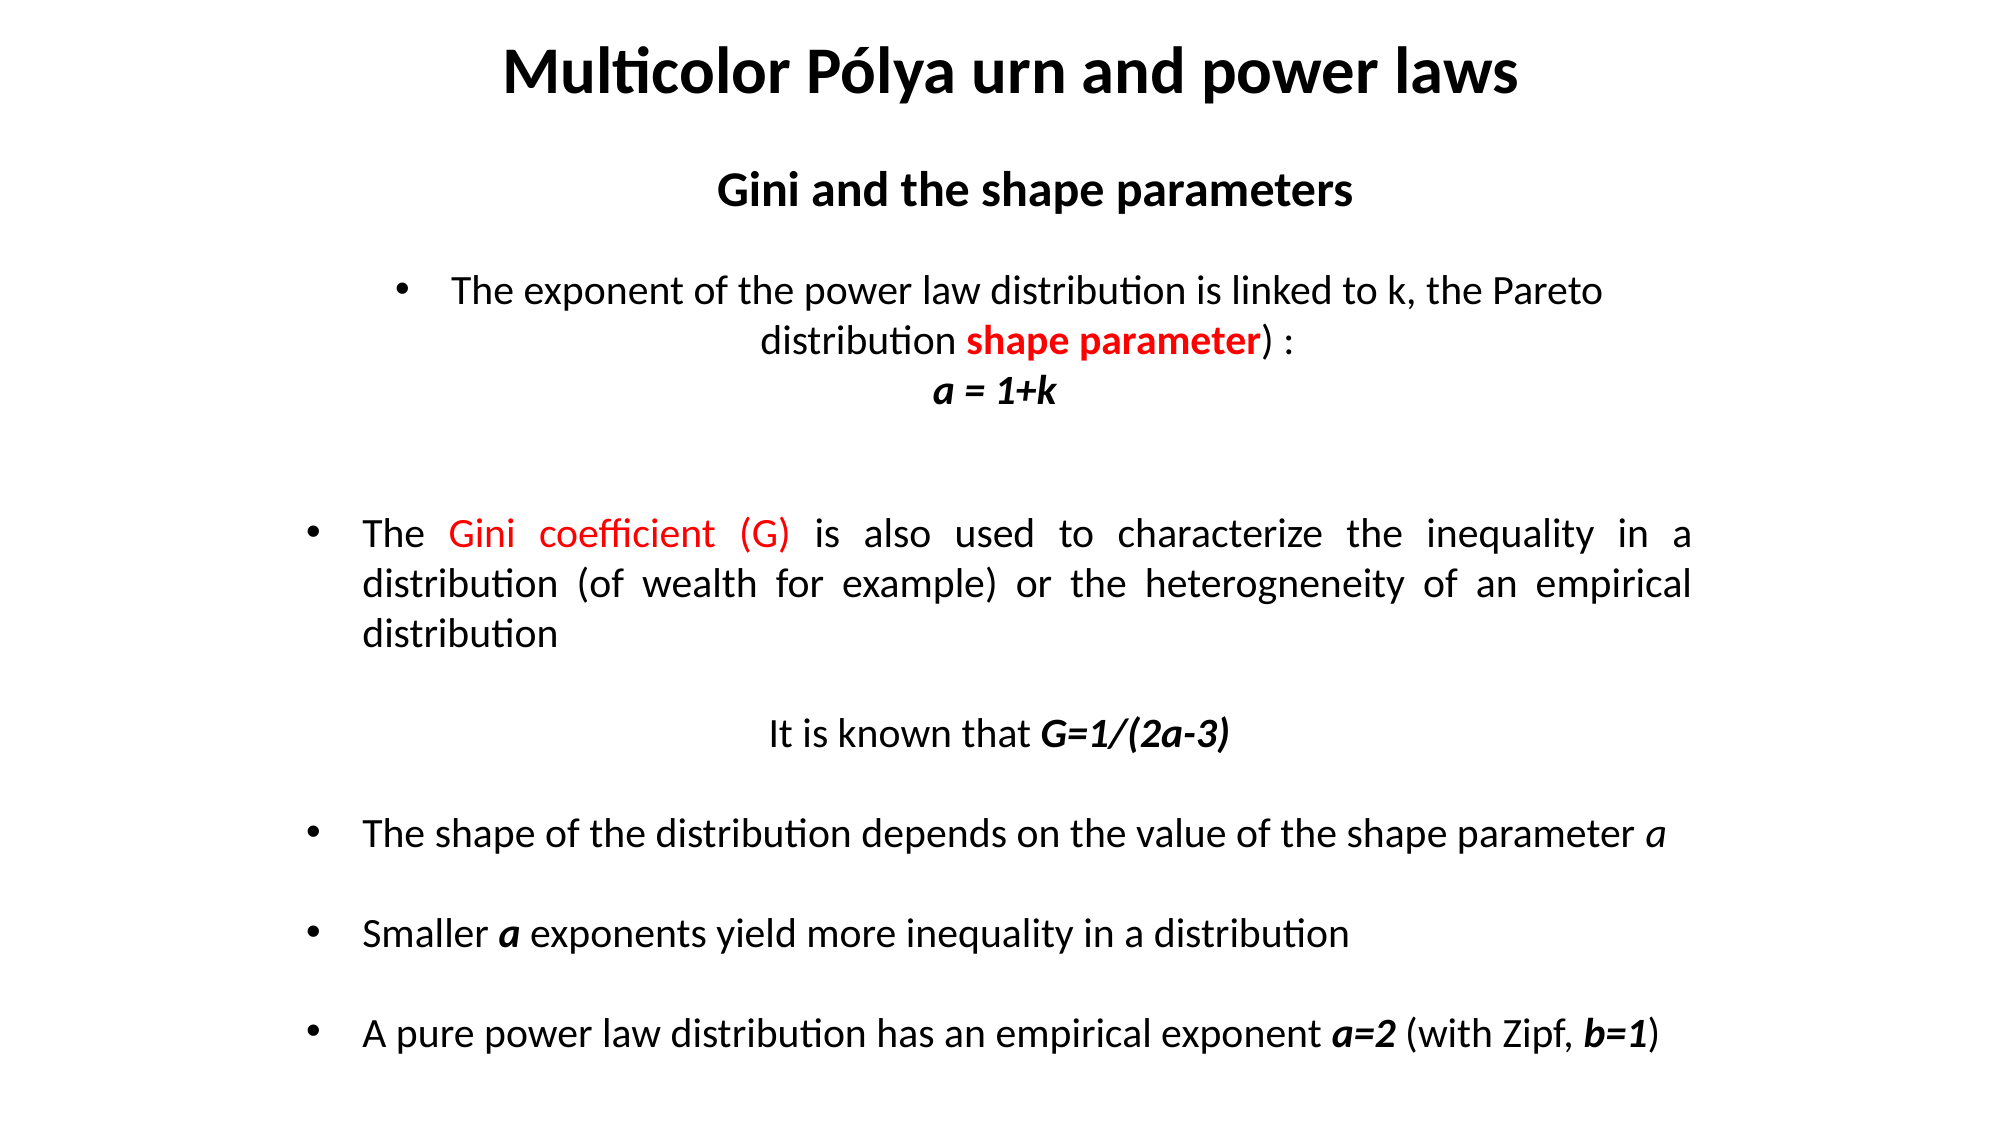

Multicolor Pólya urn and power laws
Gini and the shape parameters
The exponent of the power law distribution is linked to k, the Pareto distribution shape parameter) :
a = 1+k
The Gini coefficient (G) is also used to characterize the inequality in a distribution (of wealth for example) or the heterogneneity of an empirical distribution

It is known that G=1/(2a-3)

The shape of the distribution depends on the value of the shape parameter a

Smaller a exponents yield more inequality in a distribution

A pure power law distribution has an empirical exponent a=2 (with Zipf, b=1)